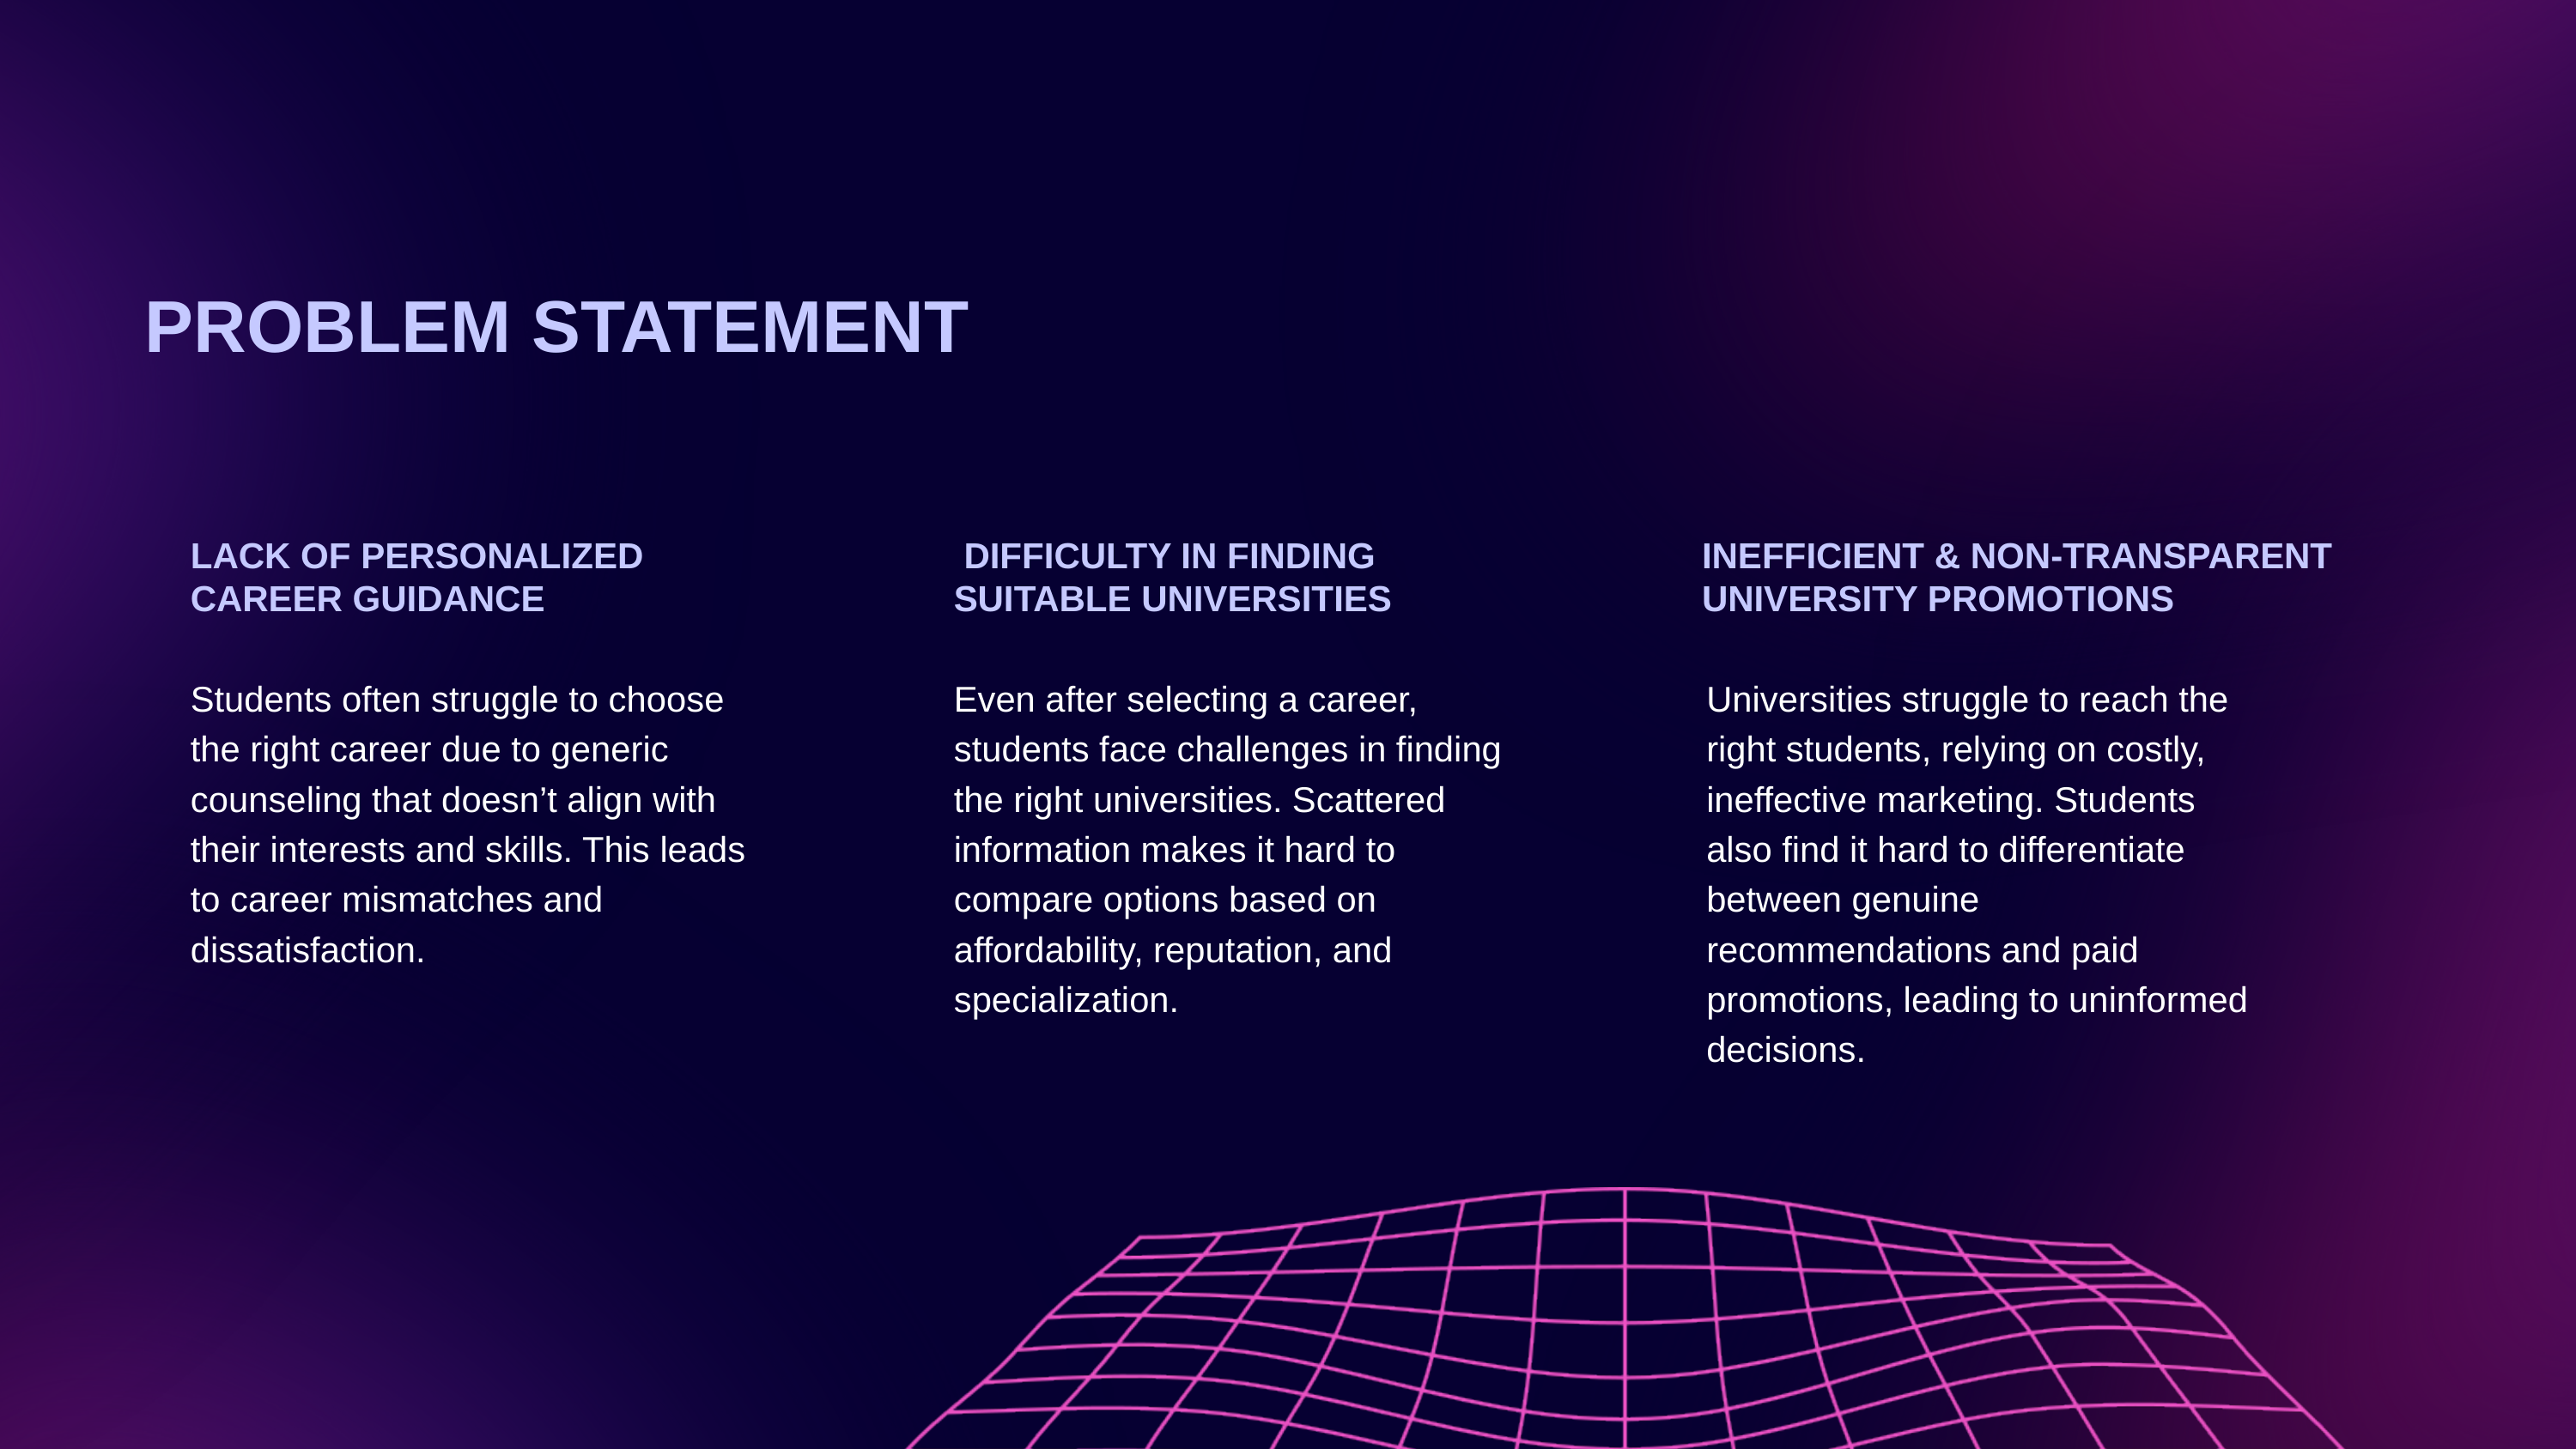

PROBLEM STATEMENT
LACK OF PERSONALIZED CAREER GUIDANCE
 DIFFICULTY IN FINDING SUITABLE UNIVERSITIES
INEFFICIENT & NON-TRANSPARENT UNIVERSITY PROMOTIONS
Students often struggle to choose the right career due to generic counseling that doesn’t align with their interests and skills. This leads to career mismatches and dissatisfaction.
Even after selecting a career, students face challenges in finding the right universities. Scattered information makes it hard to compare options based on affordability, reputation, and specialization.
Universities struggle to reach the right students, relying on costly, ineffective marketing. Students also find it hard to differentiate between genuine recommendations and paid promotions, leading to uninformed decisions.